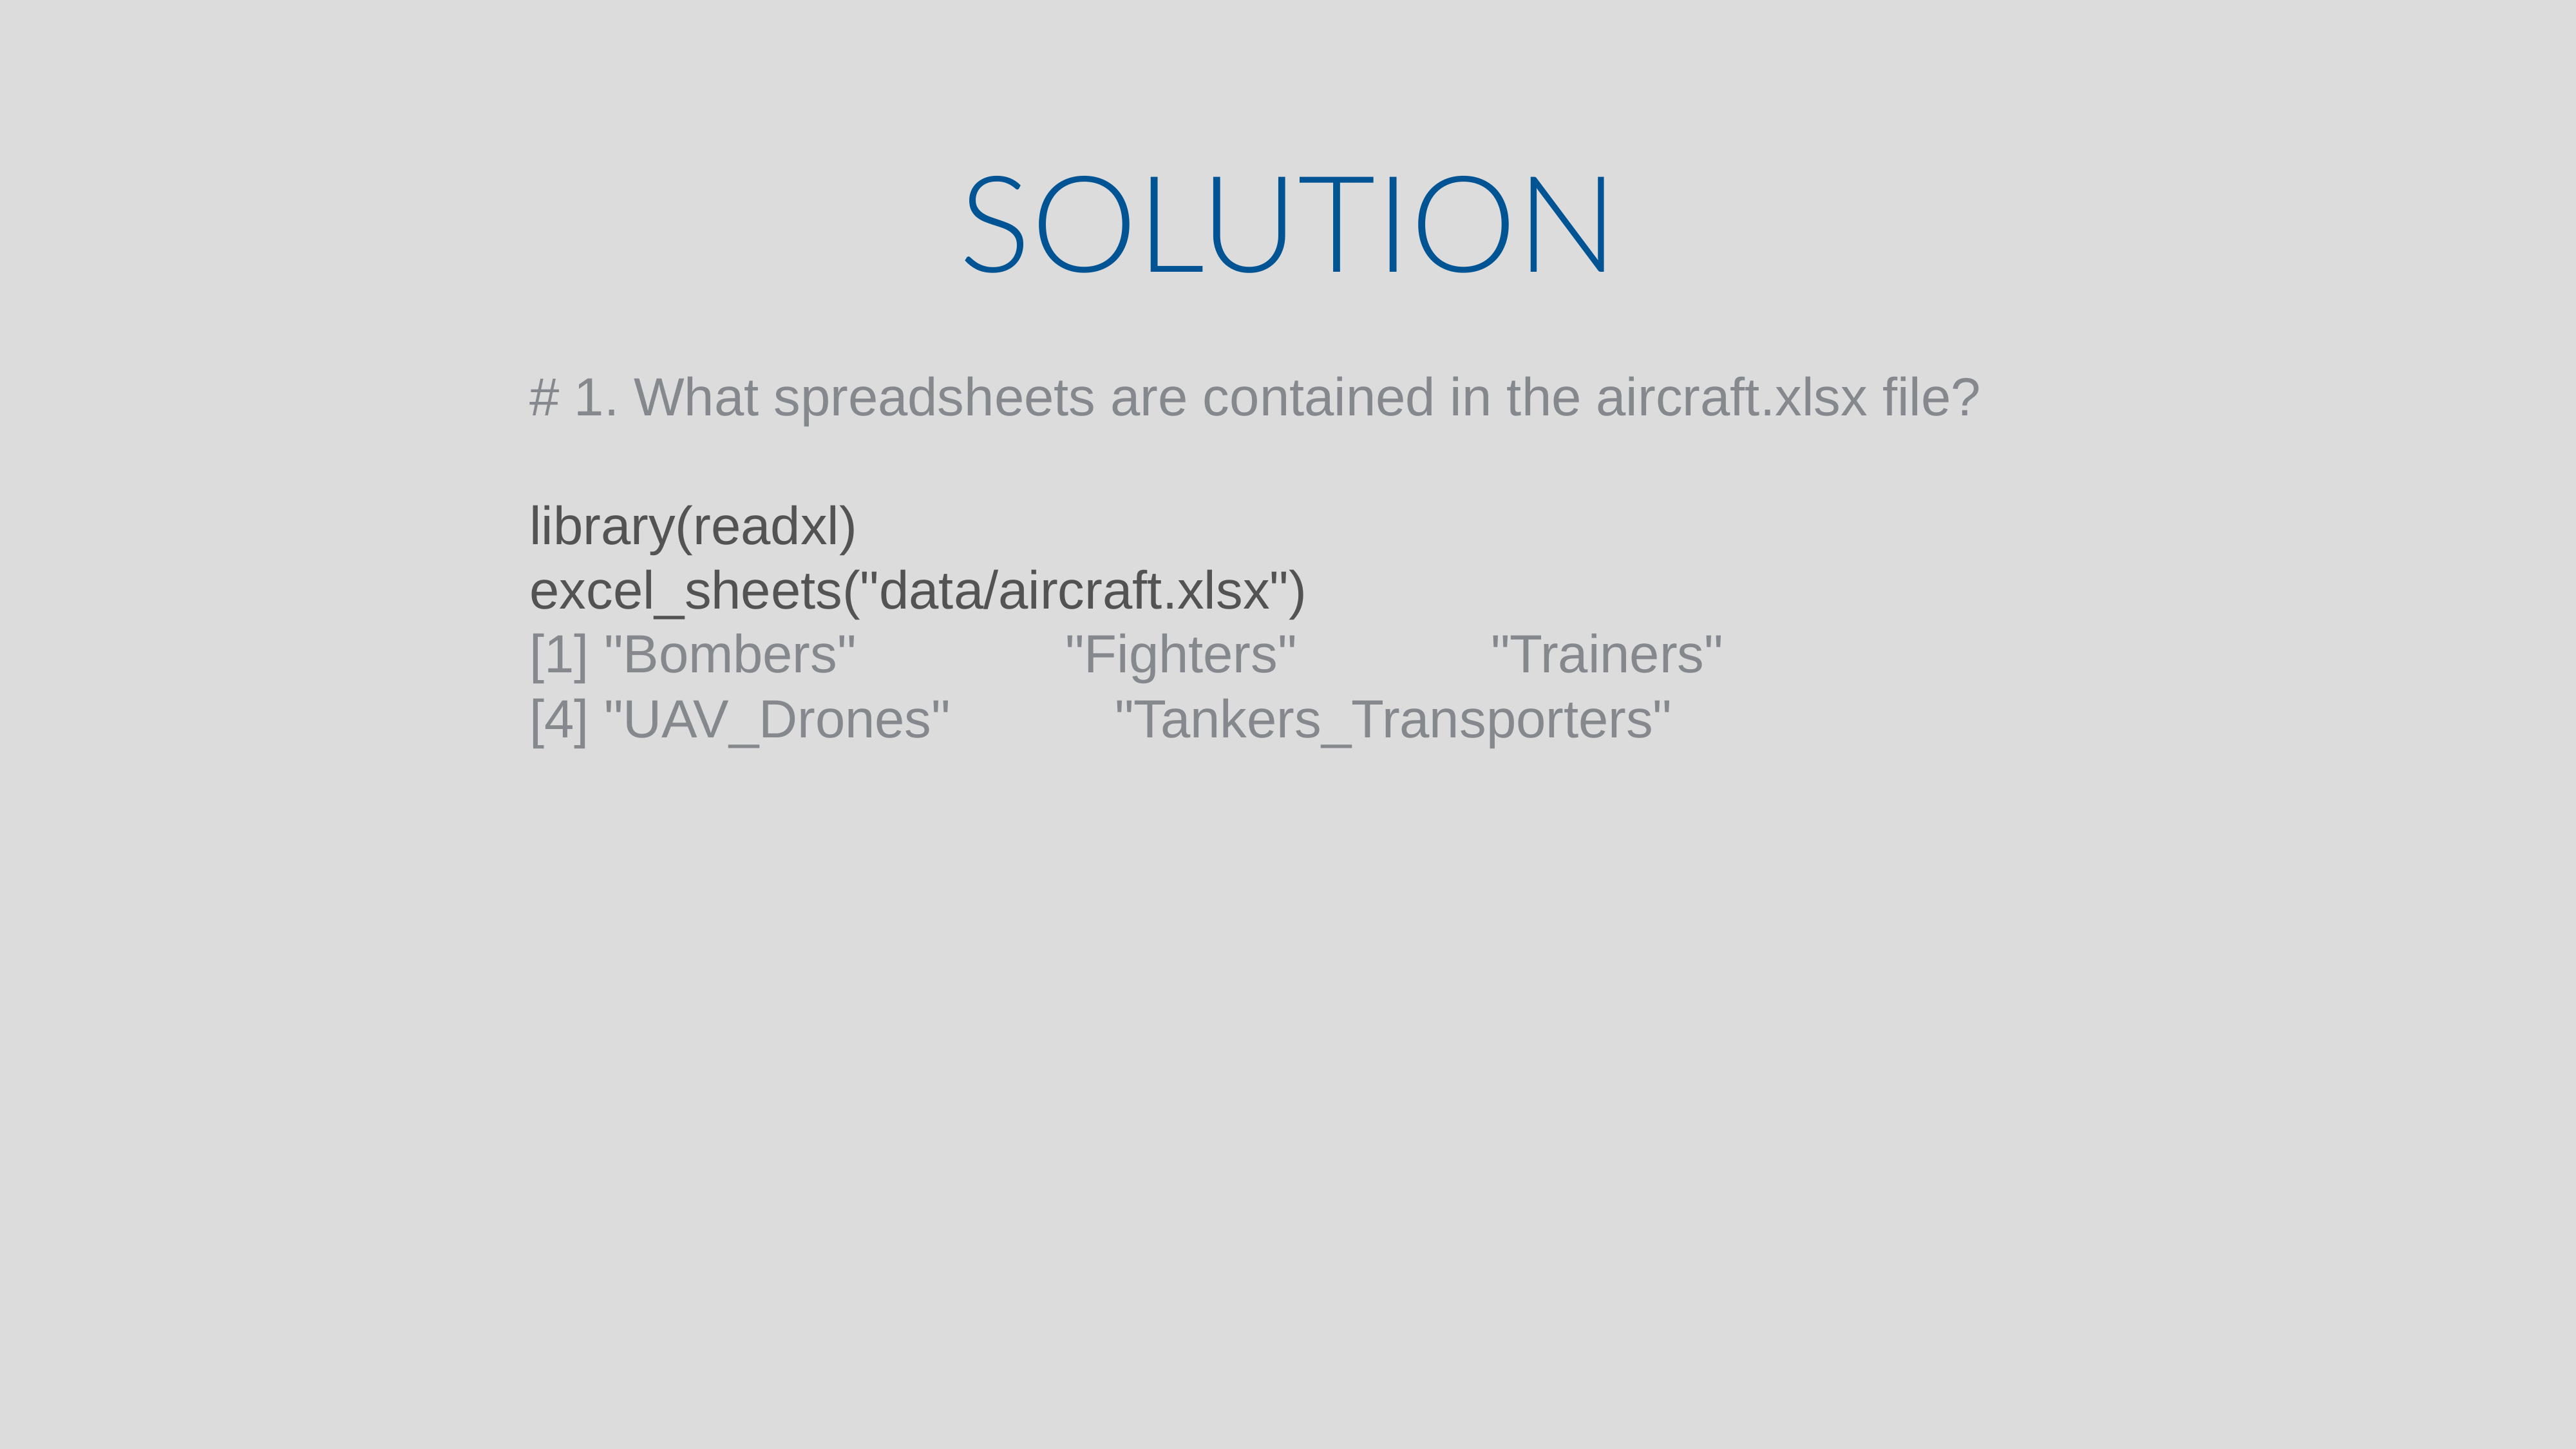

# solution
# 1. What spreadsheets are contained in the aircraft.xlsx file?

library(readxl)
excel_sheets("data/aircraft.xlsx")
[1] "Bombers"              "Fighters"             "Trainers"
[4] "UAV_Drones"           "Tankers_Transporters"